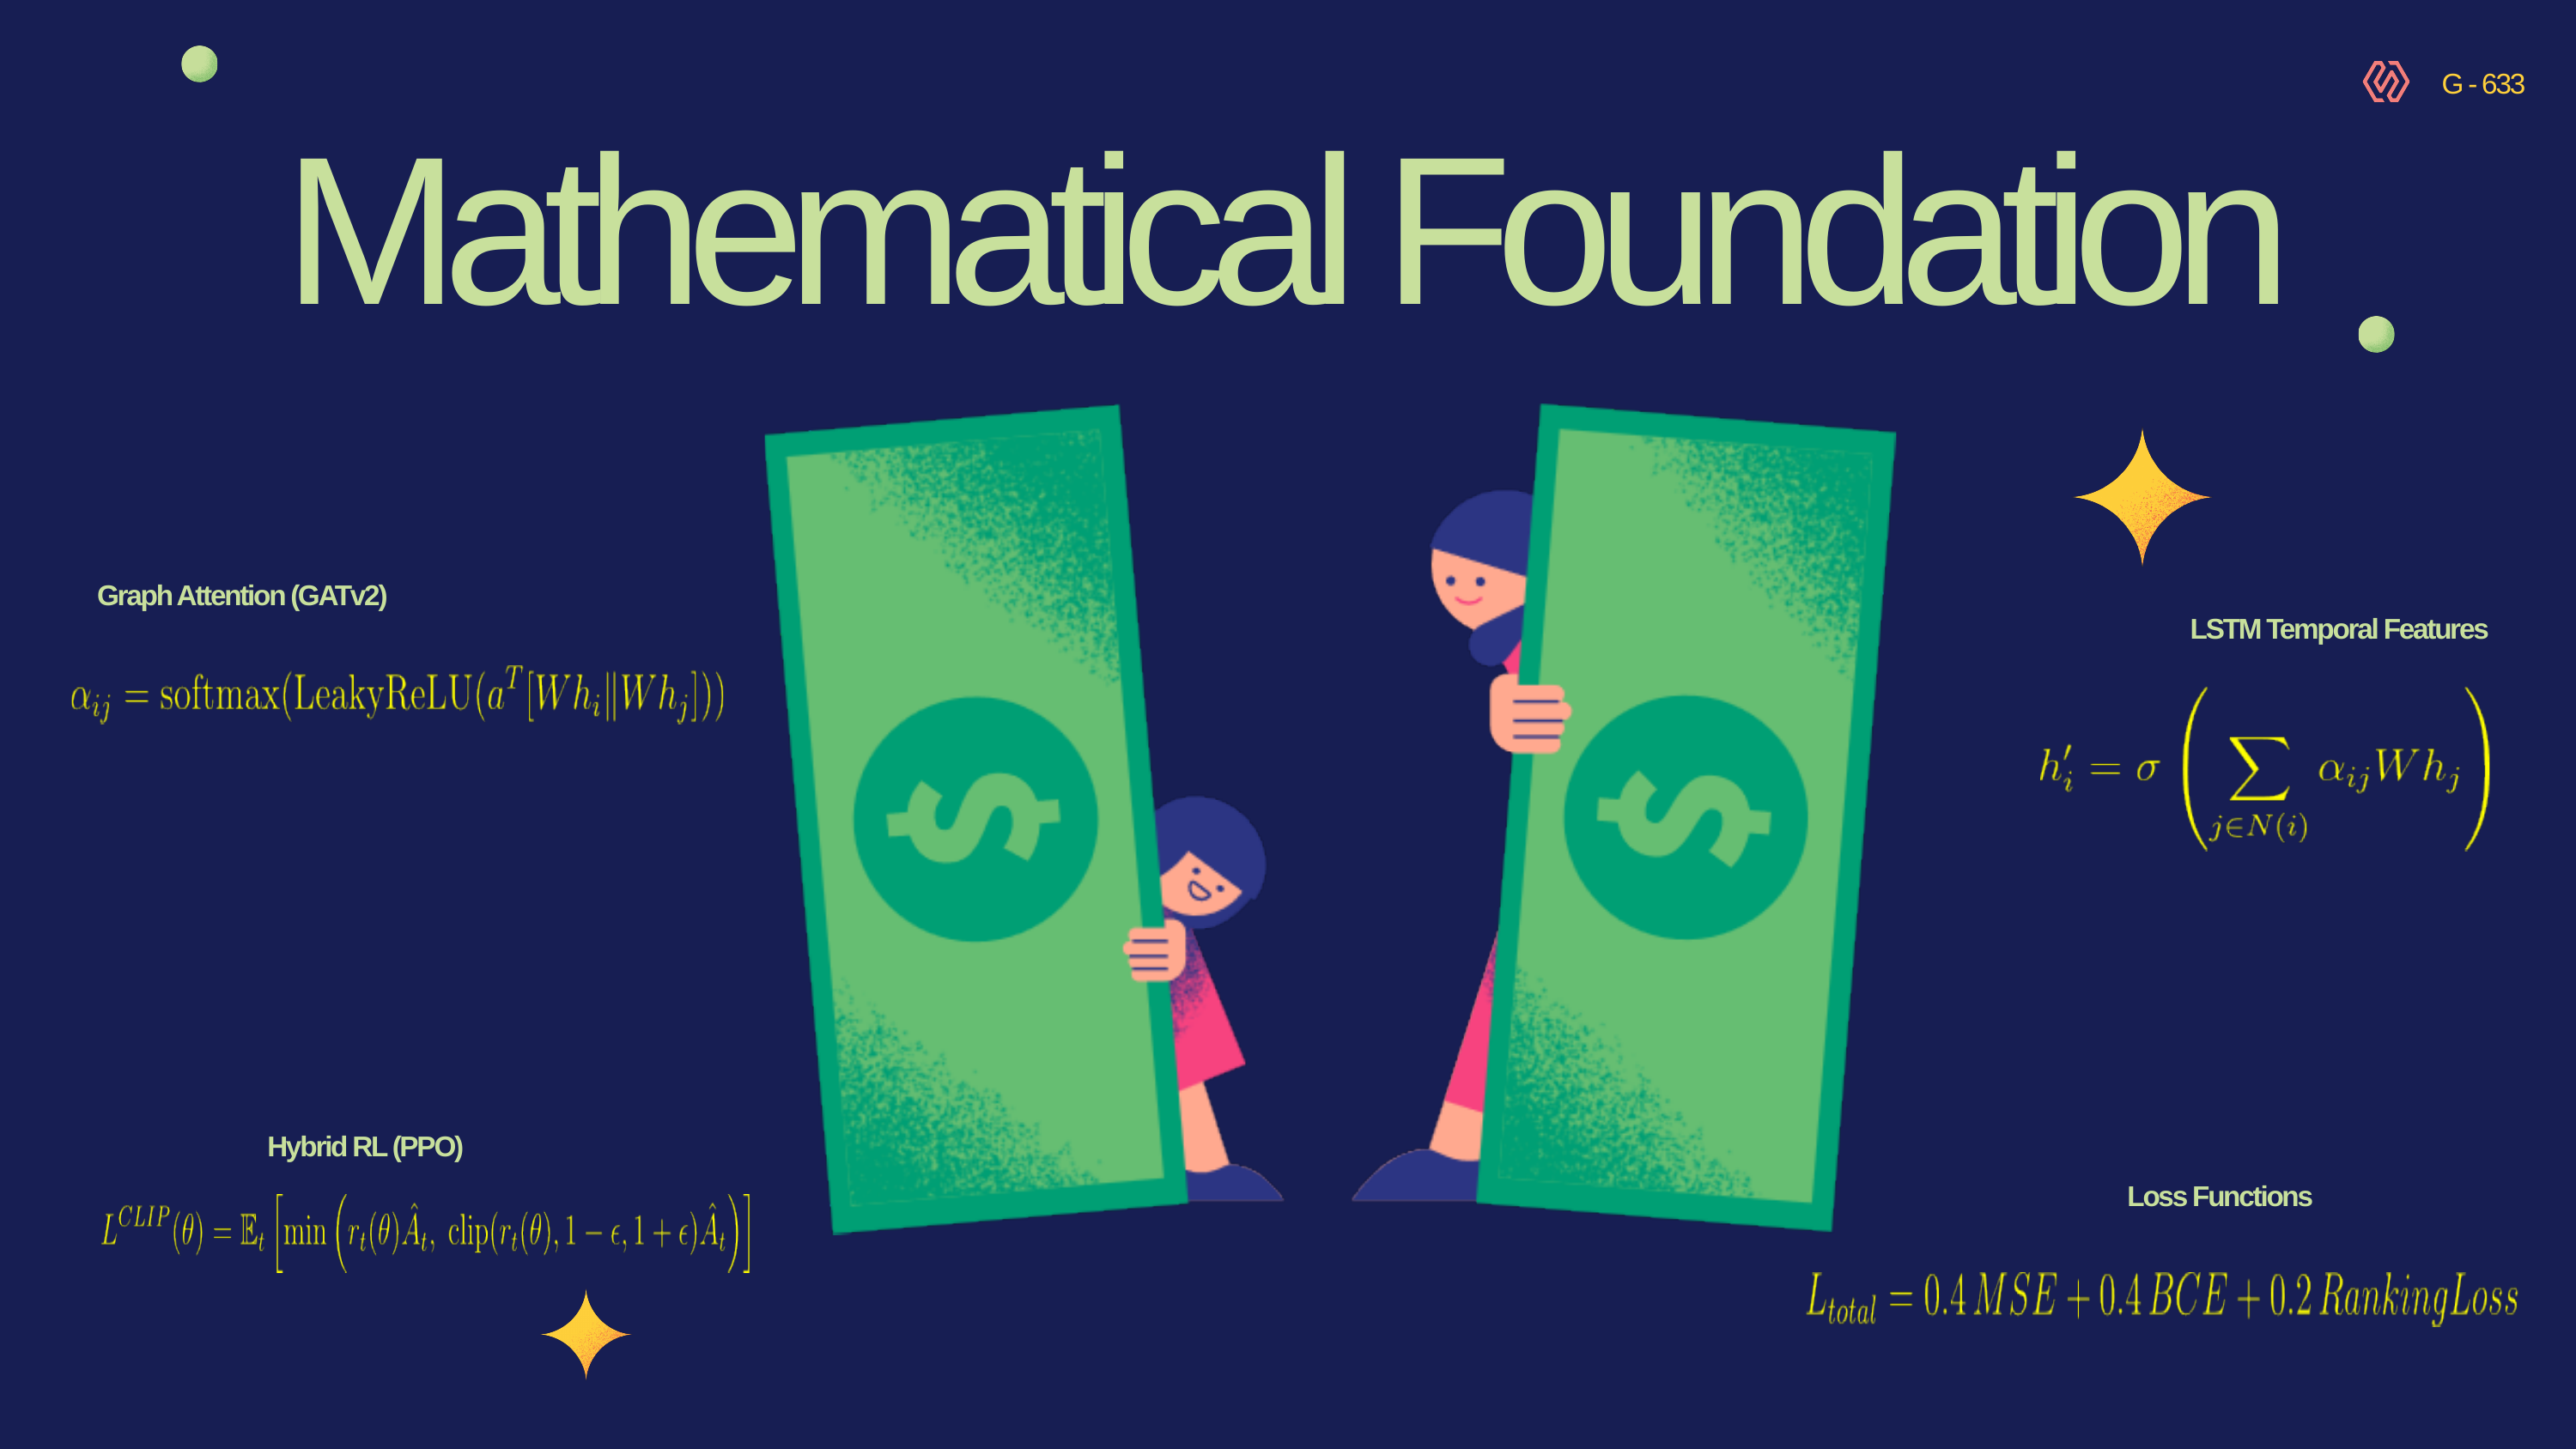

Mathematical Foundation

G - 633

Graph Attention (GATv2)
LSTM Temporal Features

Hybrid RL (PPO)
Loss Functions